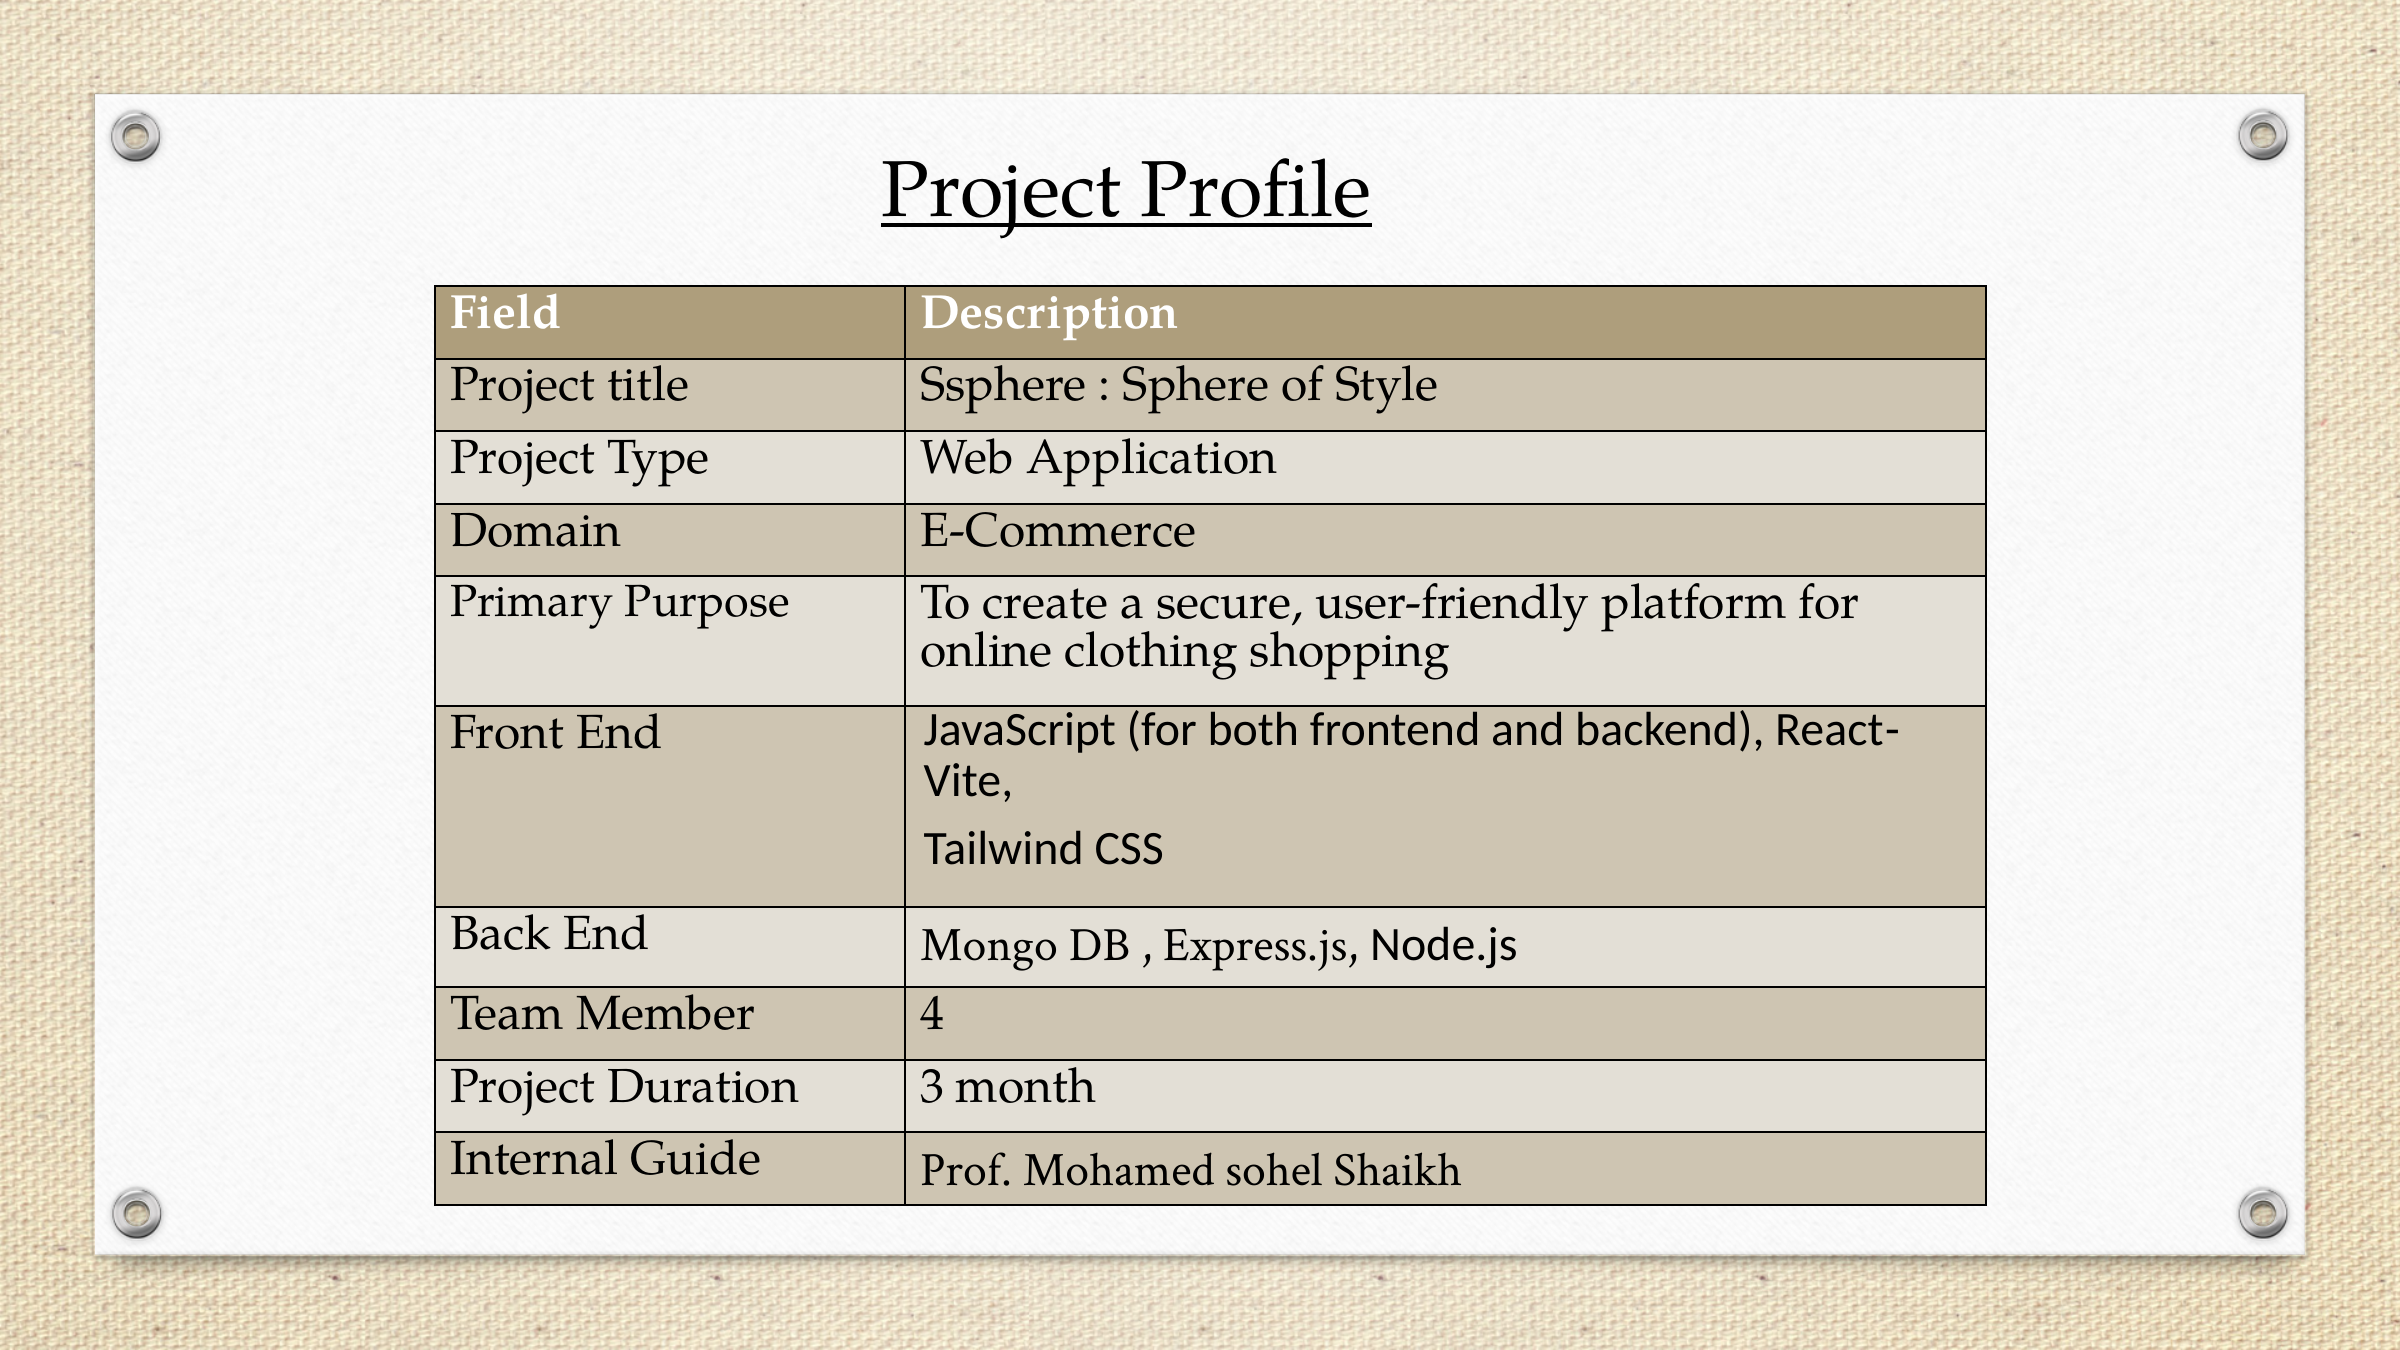

Project Profile
| Field | Description |
| --- | --- |
| Project title | Ssphere : Sphere of Style |
| Project Type | Web Application |
| Domain | E-Commerce |
| Primary Purpose | To create a secure, user-friendly platform for online clothing shopping |
| Front End | JavaScript (for both frontend and backend), React-Vite, Tailwind CSS |
| Back End | Mongo DB , Express.js, Node.js |
| Team Member | 4 |
| Project Duration | 3 month |
| Internal Guide | Prof. Mohamed sohel Shaikh |